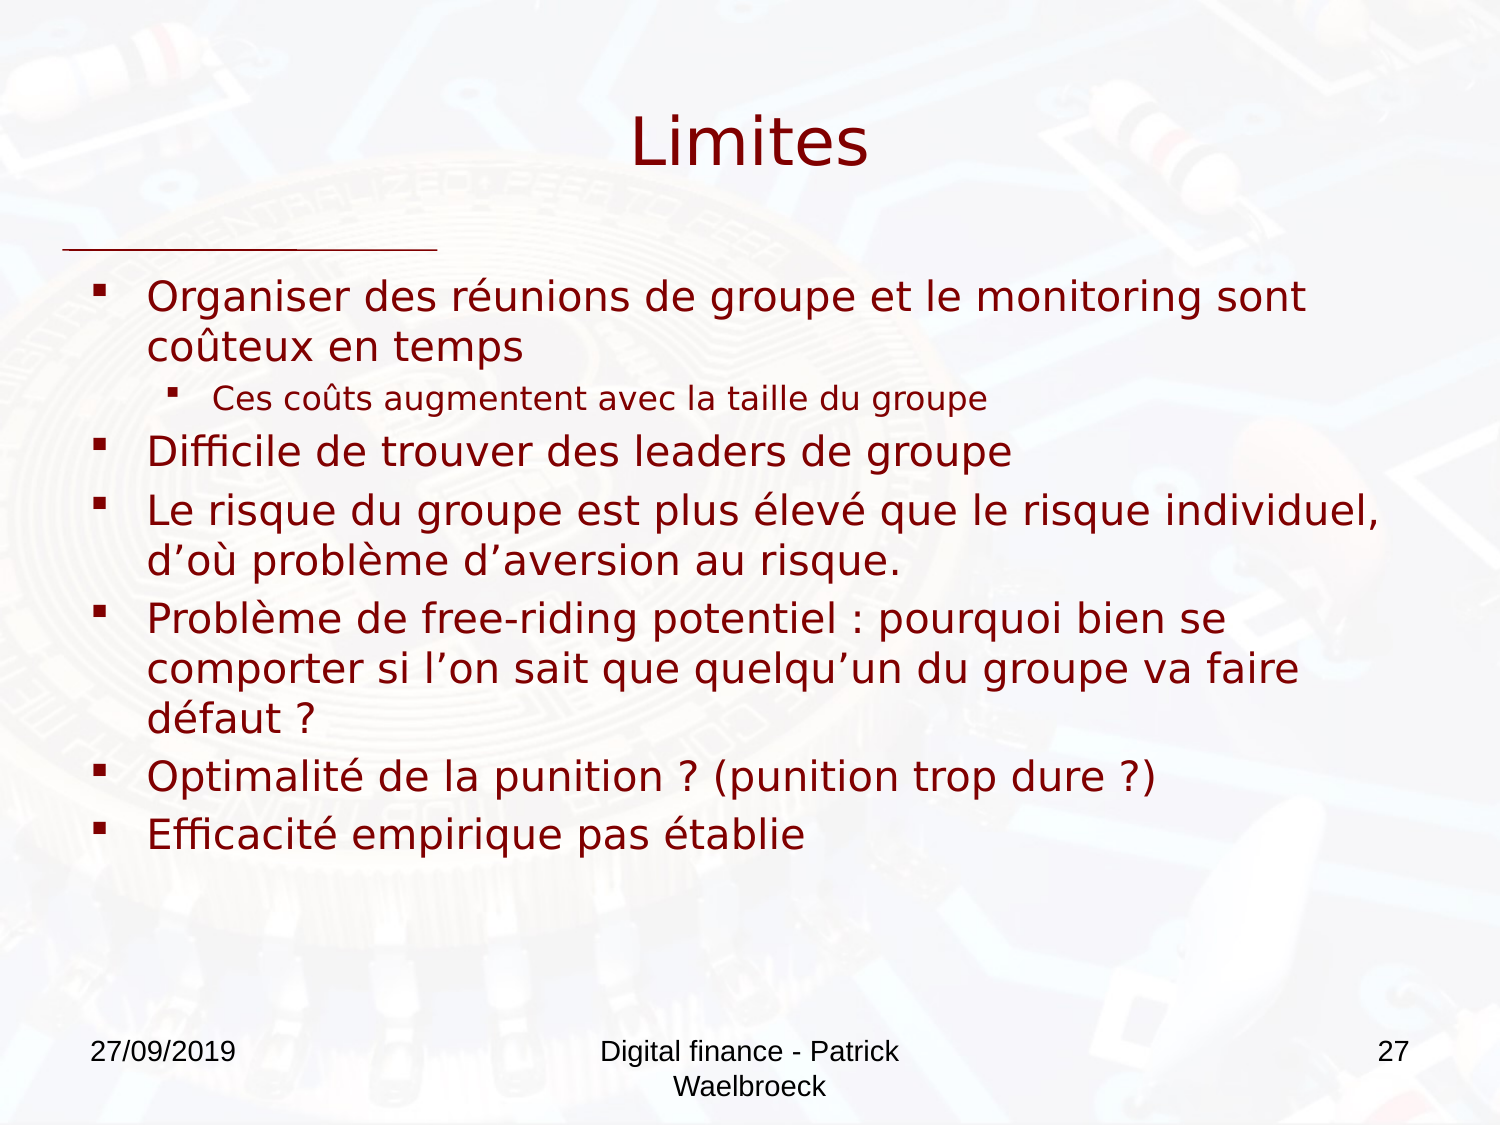

# Limites

Organiser des réunions de groupe et le monitoring sont coûteux en temps
Ces coûts augmentent avec la taille du groupe
Difficile de trouver des leaders de groupe
Le risque du groupe est plus élevé que le risque individuel, d’où problème d’aversion au risque.
Problème de free-riding potentiel : pourquoi bien se comporter si l’on sait que quelqu’un du groupe va faire défaut ?
Optimalité de la punition ? (punition trop dure ?)
Efficacité empirique pas établie

27/09/2019
Digital finance - Patrick Waelbroeck
27